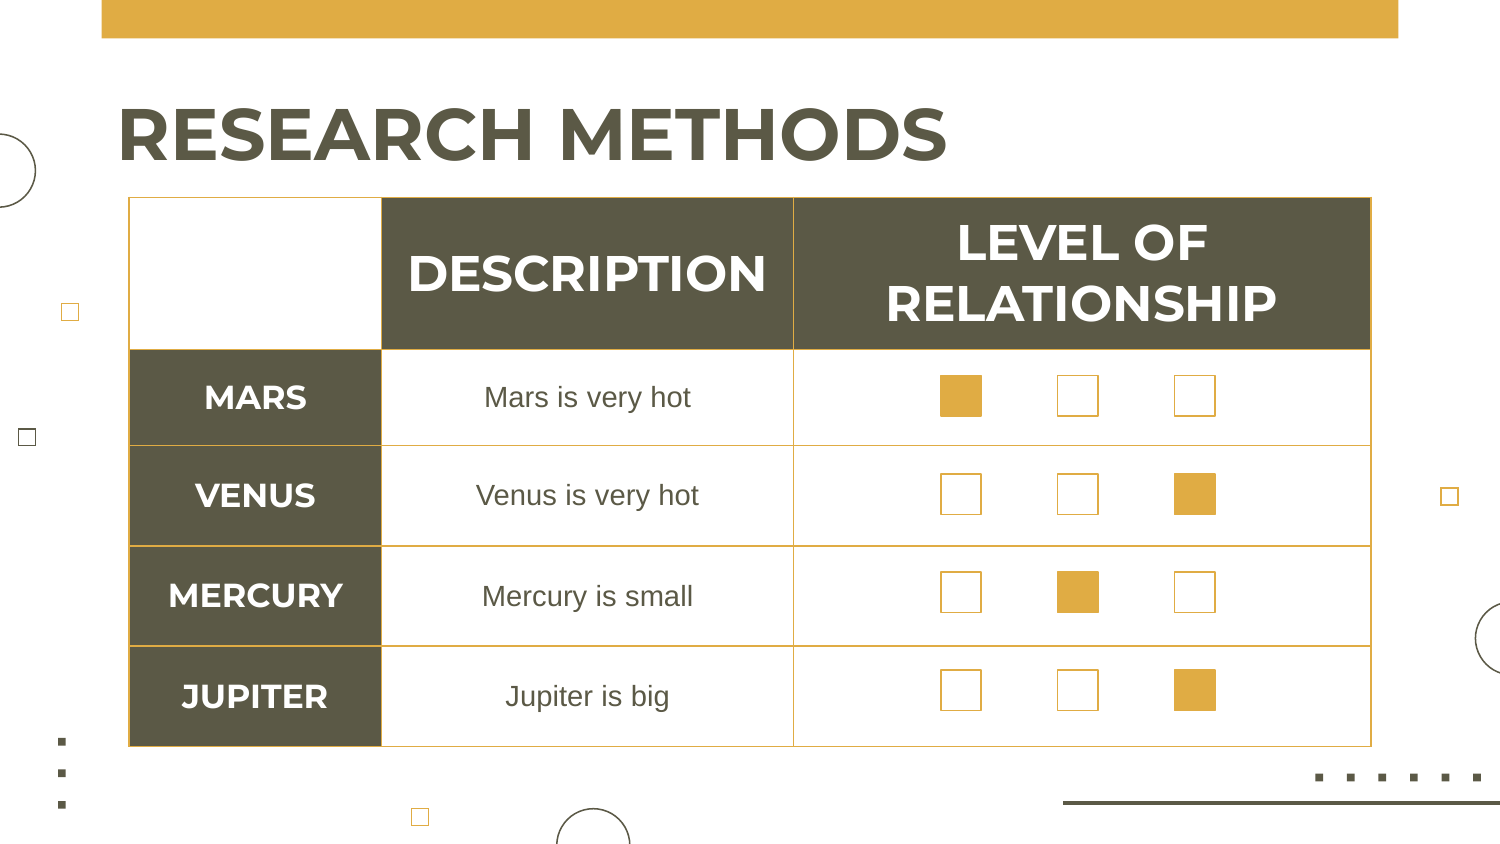

# RESEARCH METHODS
|  | DESCRIPTION | LEVEL OF RELATIONSHIP |
| --- | --- | --- |
| MARS | Mars is very hot |  |
| VENUS | Venus is very hot |  |
| MERCURY | Mercury is small |  |
| JUPITER | Jupiter is big |  |